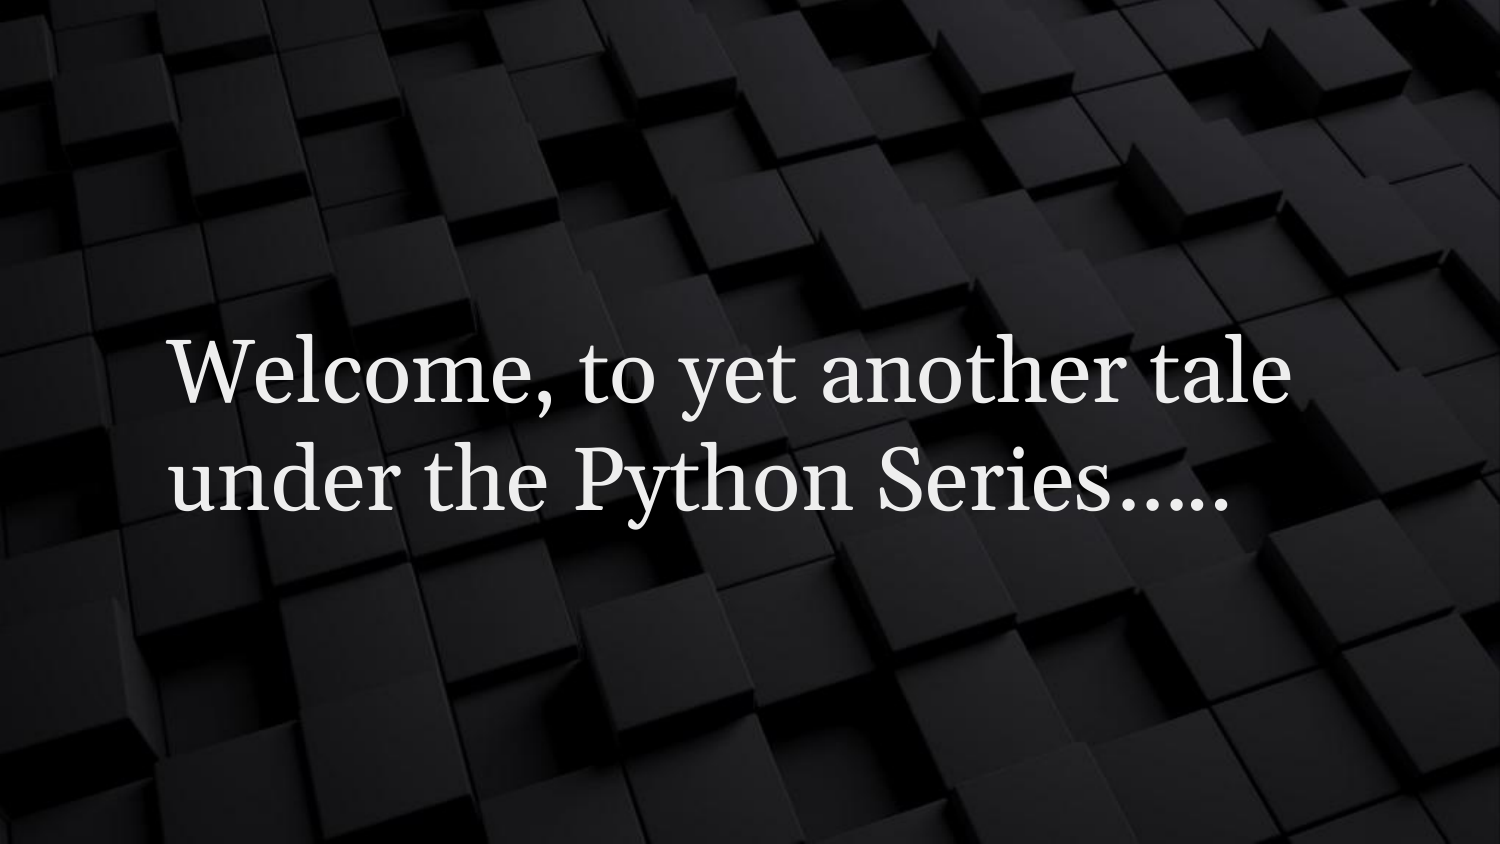

Welcome, to yet another tale under the Python Series…..